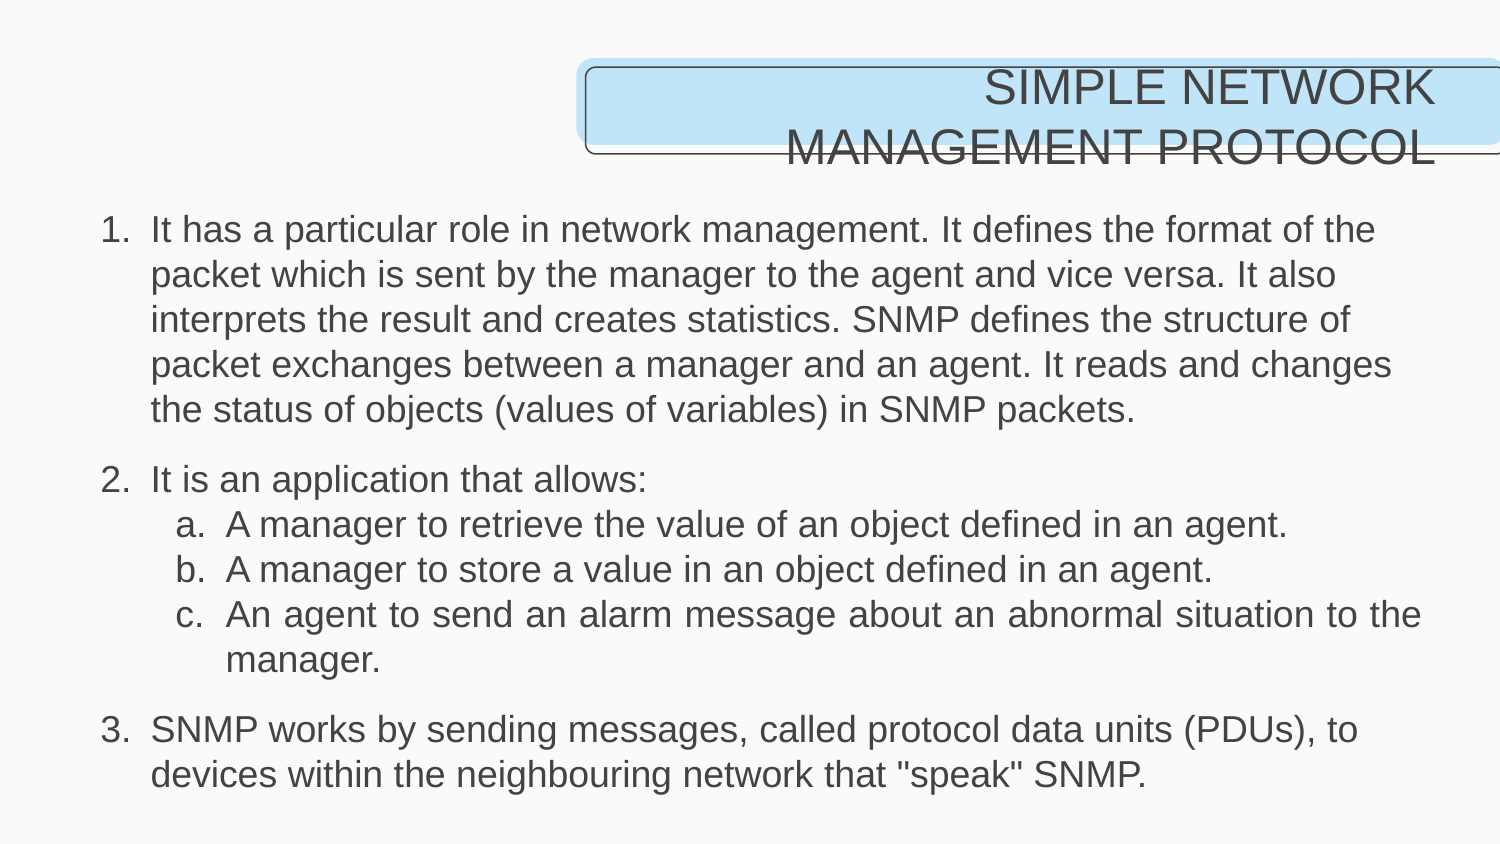

# SIMPLE NETWORK MANAGEMENT PROTOCOL
It has a particular role in network management. It defines the format of the packet which is sent by the manager to the agent and vice versa. It also interprets the result and creates statistics. SNMP defines the structure of packet exchanges between a manager and an agent. It reads and changes the status of objects (values of variables) in SNMP packets.
It is an application that allows:
A manager to retrieve the value of an object defined in an agent.
A manager to store a value in an object defined in an agent.
An agent to send an alarm message about an abnormal situation to the manager.
SNMP works by sending messages, called protocol data units (PDUs), to devices within the neighbouring network that "speak" SNMP.